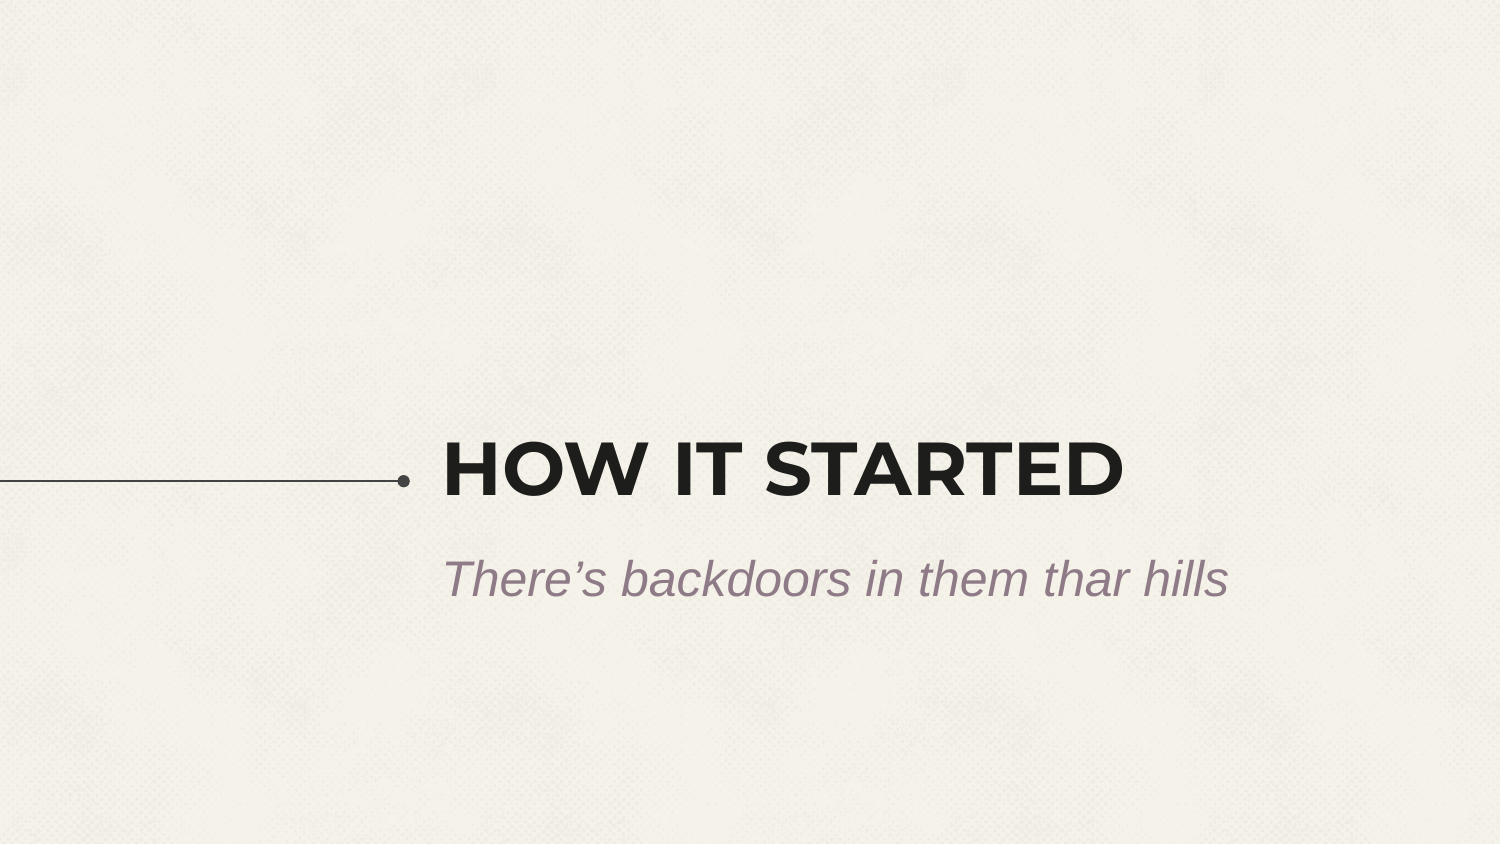

# How It Started
There’s backdoors in them thar hills